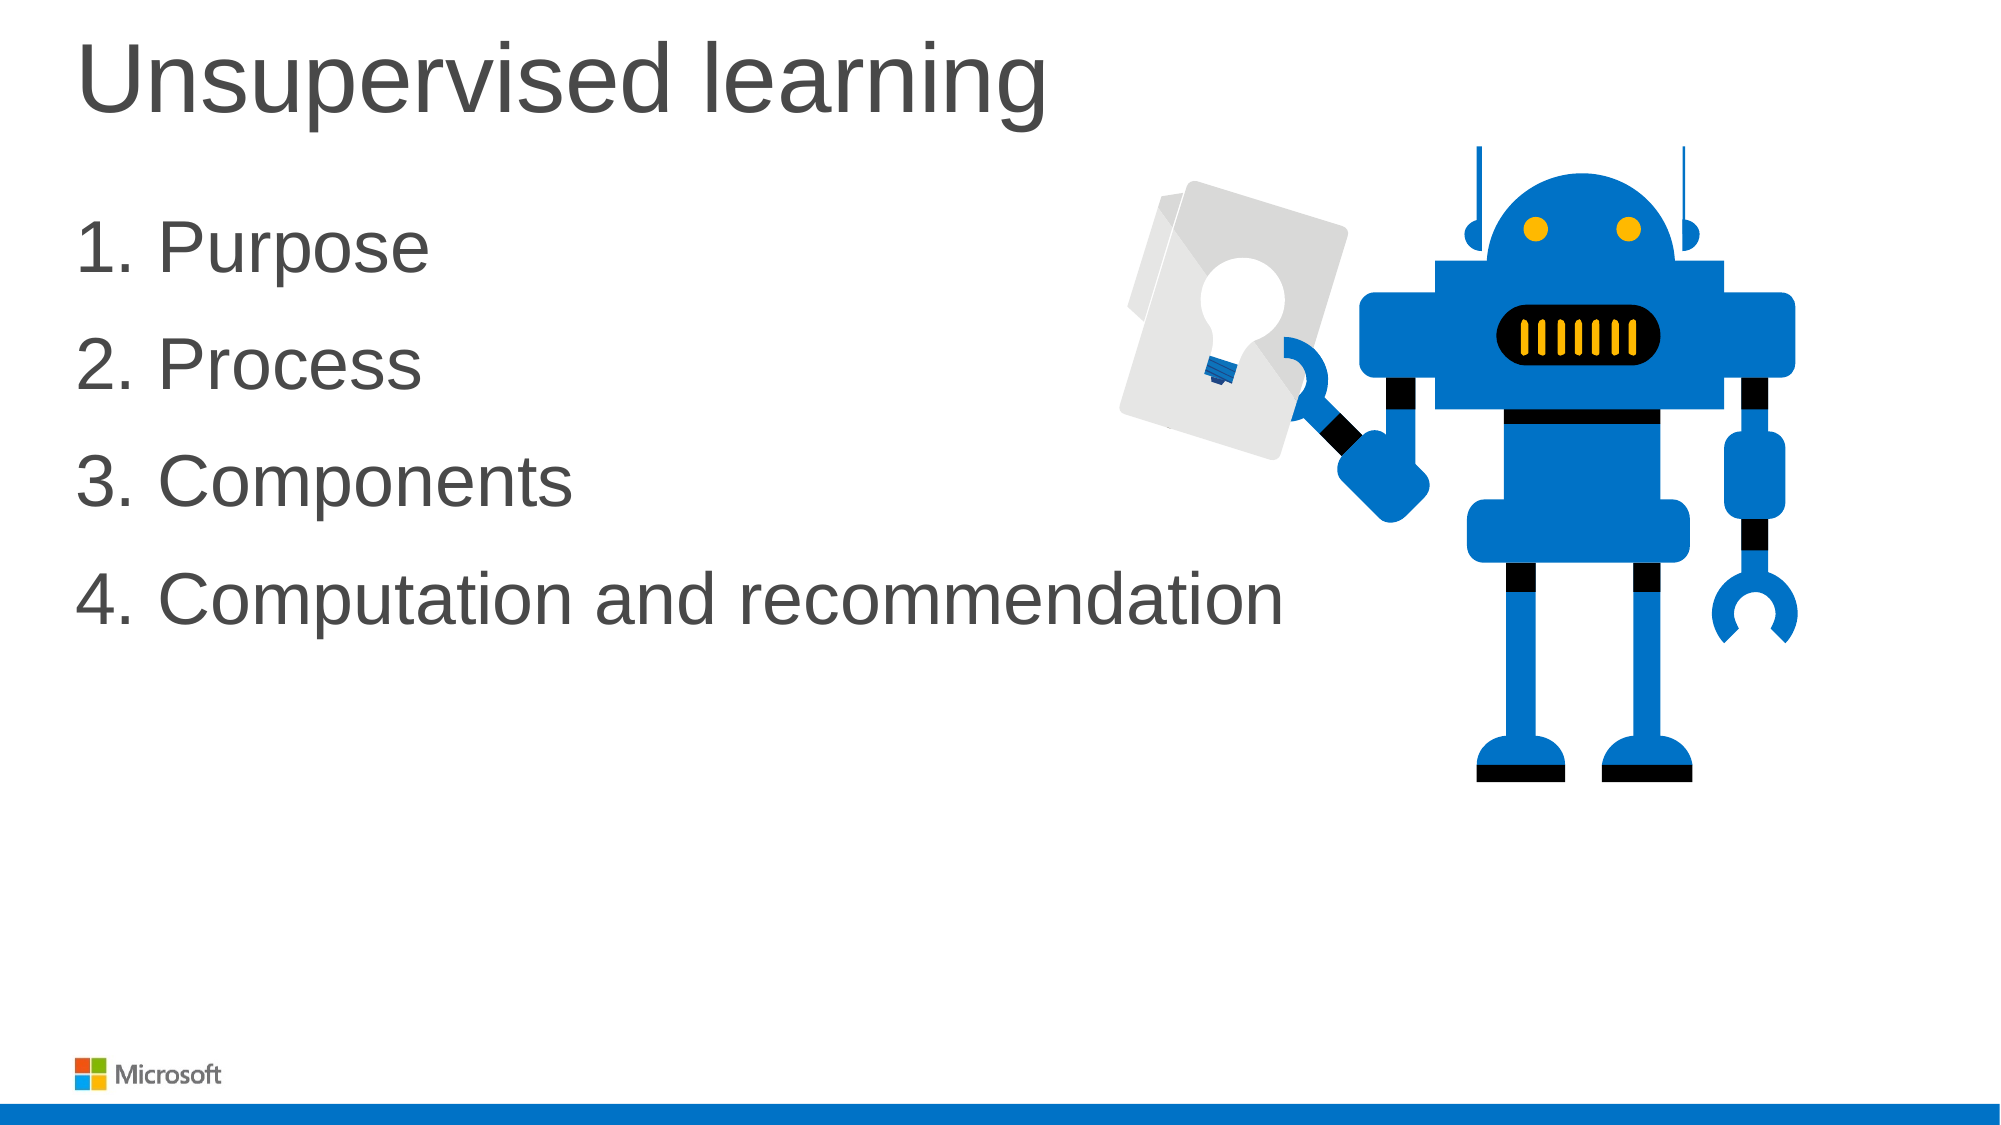

# Unsupervised learning

Purpose
Process
Components
Computation and recommendation